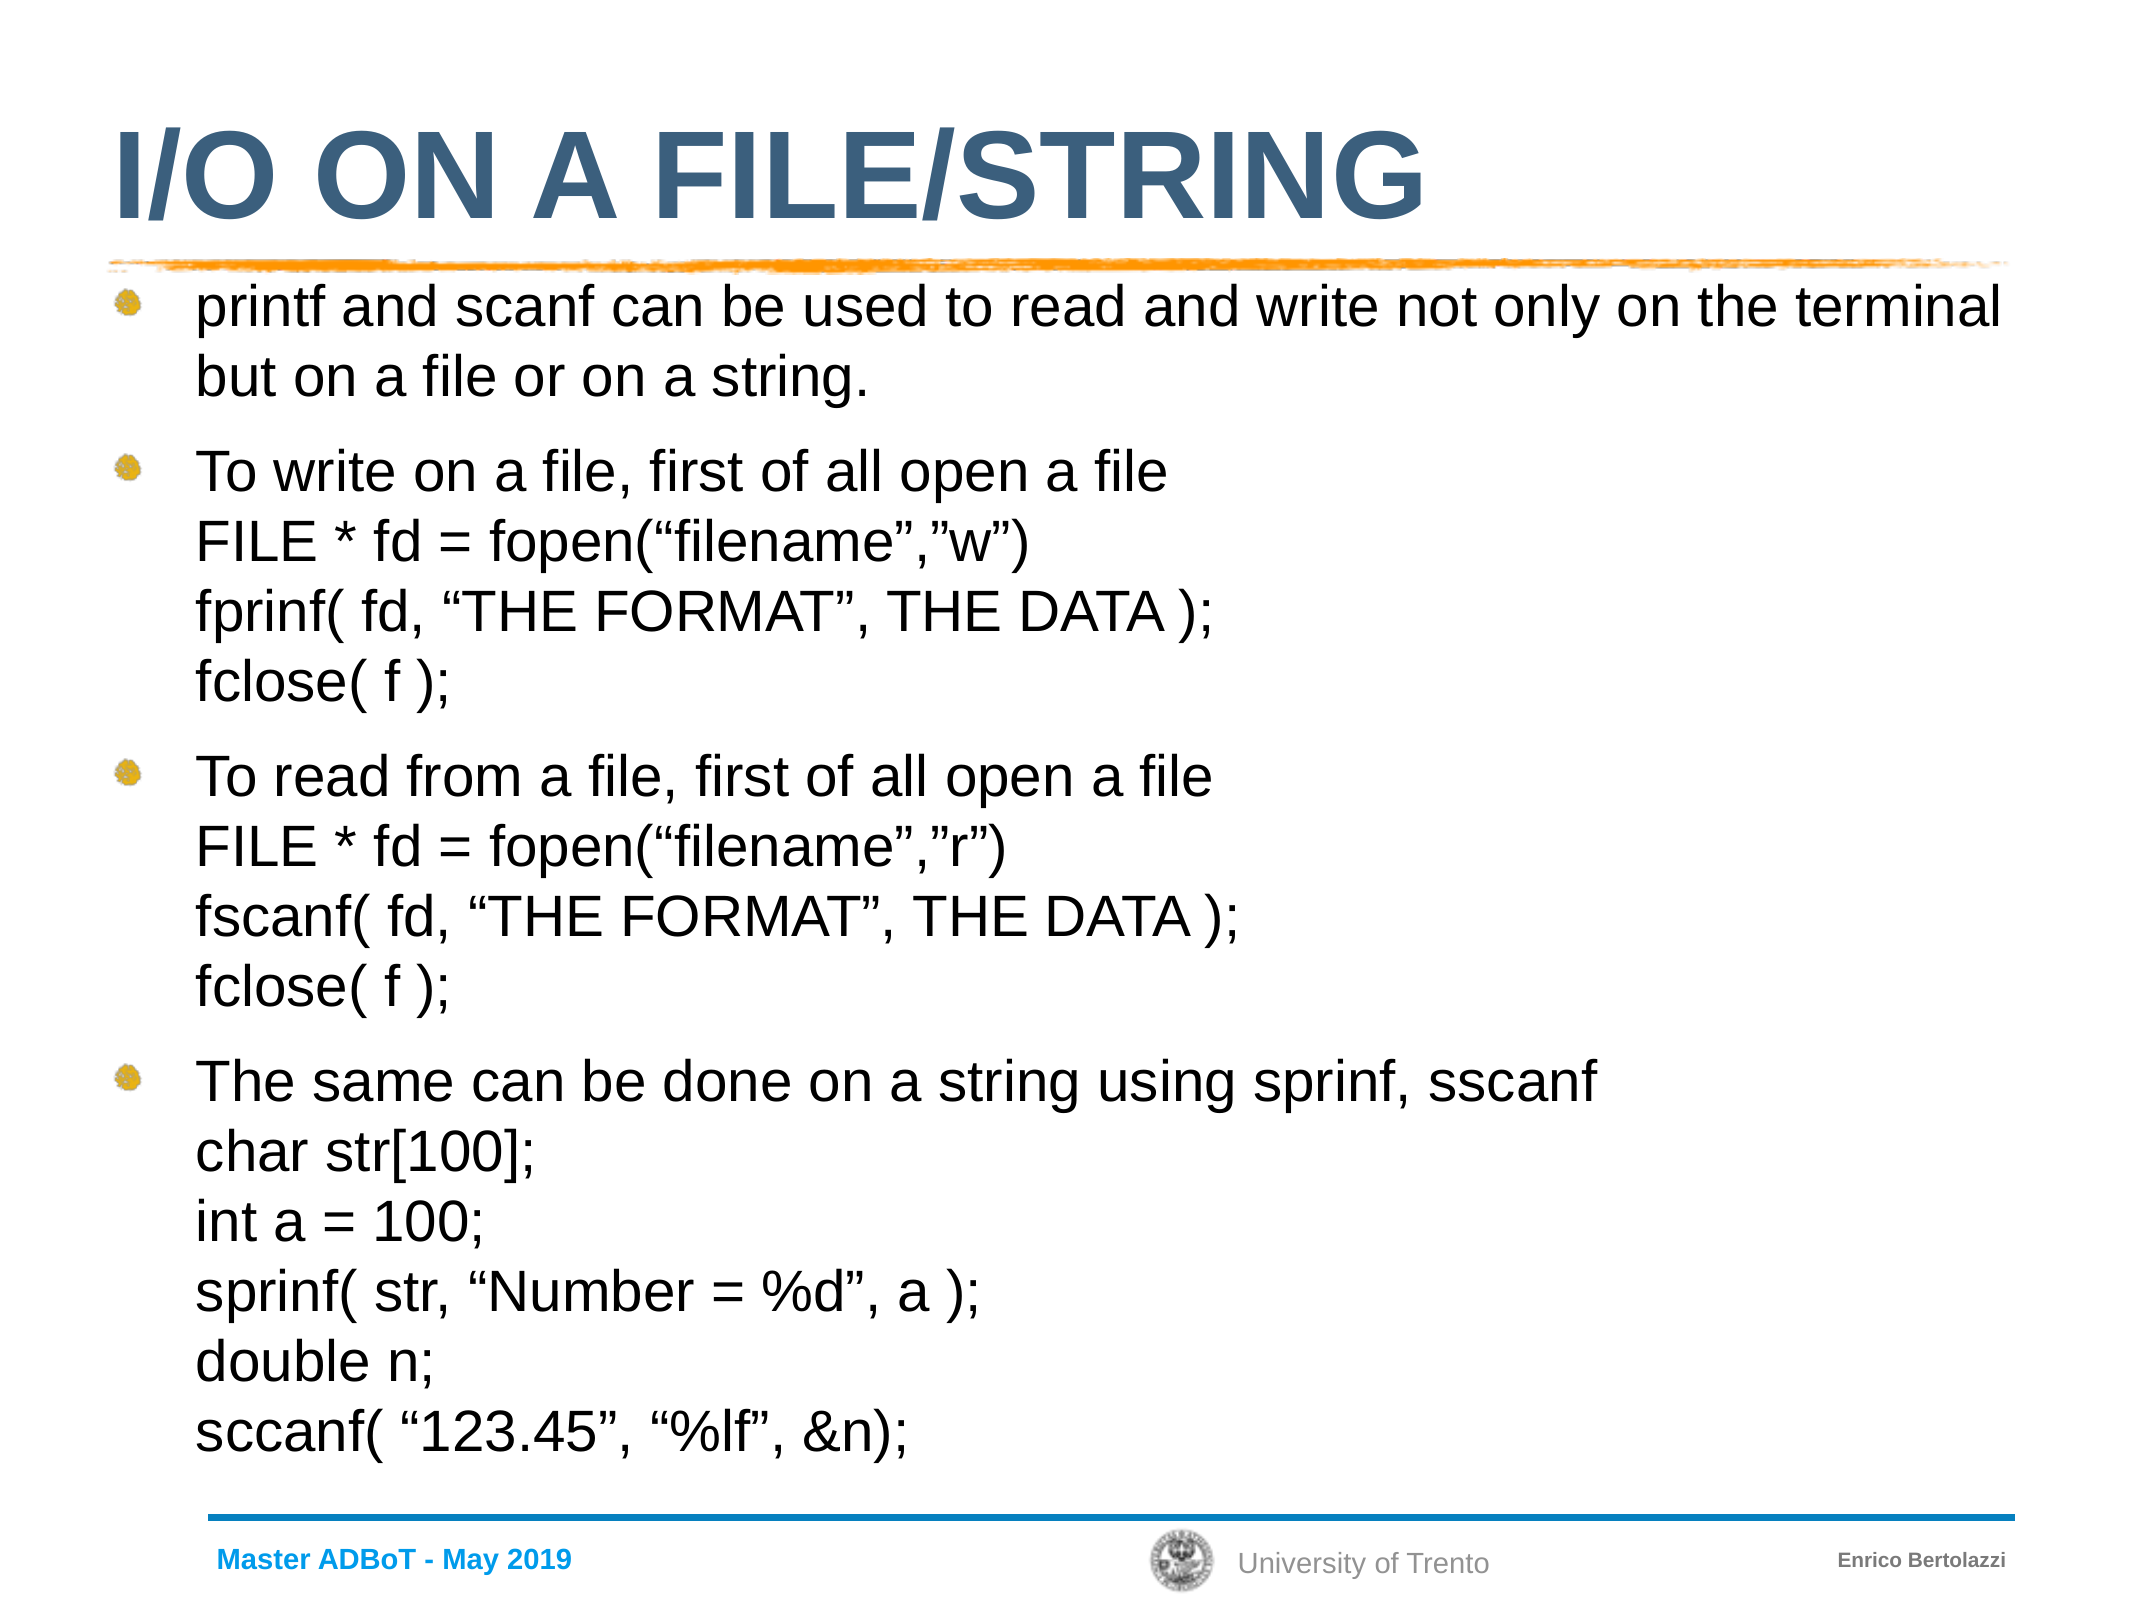

# I/O on a file/string
printf and scanf can be used to read and write not only on the terminal but on a file or on a string.
To write on a file, first of all open a file
FILE * fd = fopen(“filename”,”w”)
fprinf( fd, “THE FORMAT”, THE DATA );
fclose( f );
To read from a file, first of all open a file
FILE * fd = fopen(“filename”,”r”)
fscanf( fd, “THE FORMAT”, THE DATA );
fclose( f );
The same can be done on a string using sprinf, sscanf
char str[100];
int a = 100;
sprinf( str, “Number = %d”, a );
double n;
sccanf( “123.45”, “%lf”, &n);
61
Master ADBoT - May 2019
Enrico Bertolazzi